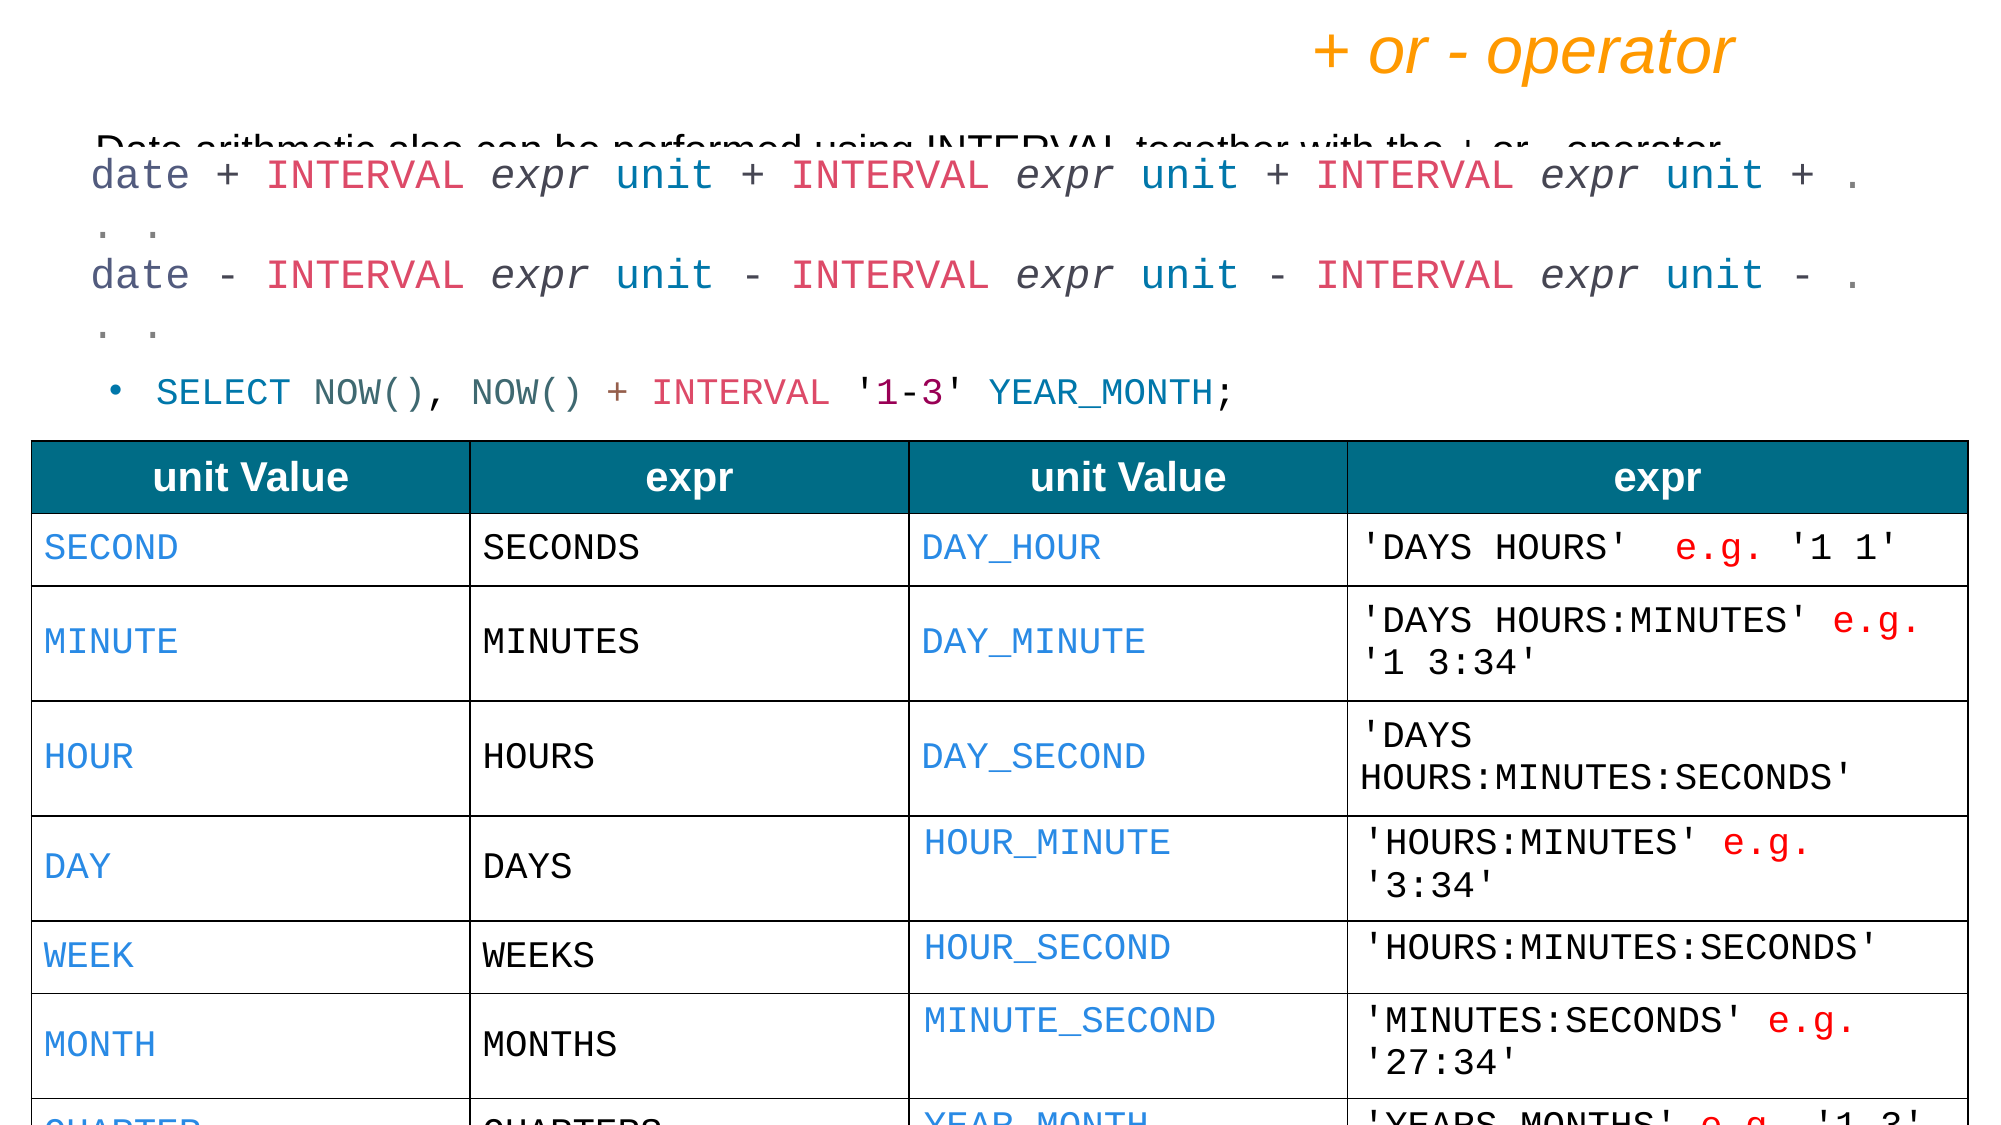

+ or - operator
Date arithmetic also can be performed using INTERVAL together with the + or - operator
date + INTERVAL expr unit + INTERVAL expr unit + INTERVAL expr unit + . . .
date - INTERVAL expr unit - INTERVAL expr unit - INTERVAL expr unit - . . .
SELECT NOW(), NOW() + INTERVAL 1 DAY;
SELECT NOW(), NOW() + INTERVAL '1-3' YEAR_MONTH;
| unit Value | expr | unit Value | expr |
| --- | --- | --- | --- |
| SECOND | SECONDS | DAY\_HOUR | 'DAYS HOURS' e.g. '1 1' |
| MINUTE | MINUTES | DAY\_MINUTE | 'DAYS HOURS:MINUTES' e.g. '1 3:34' |
| HOUR | HOURS | DAY\_SECOND | 'DAYS HOURS:MINUTES:SECONDS' |
| DAY | DAYS | HOUR\_MINUTE | 'HOURS:MINUTES' e.g. '3:34' |
| WEEK | WEEKS | HOUR\_SECOND | 'HOURS:MINUTES:SECONDS' |
| MONTH | MONTHS | MINUTE\_SECOND | 'MINUTES:SECONDS' e.g. '27:34' |
| QUARTER | QUARTERS | YEAR\_MONTH | 'YEARS-MONTHS' e.g. '1-3' |
| YEAR | YEARS |  |  |